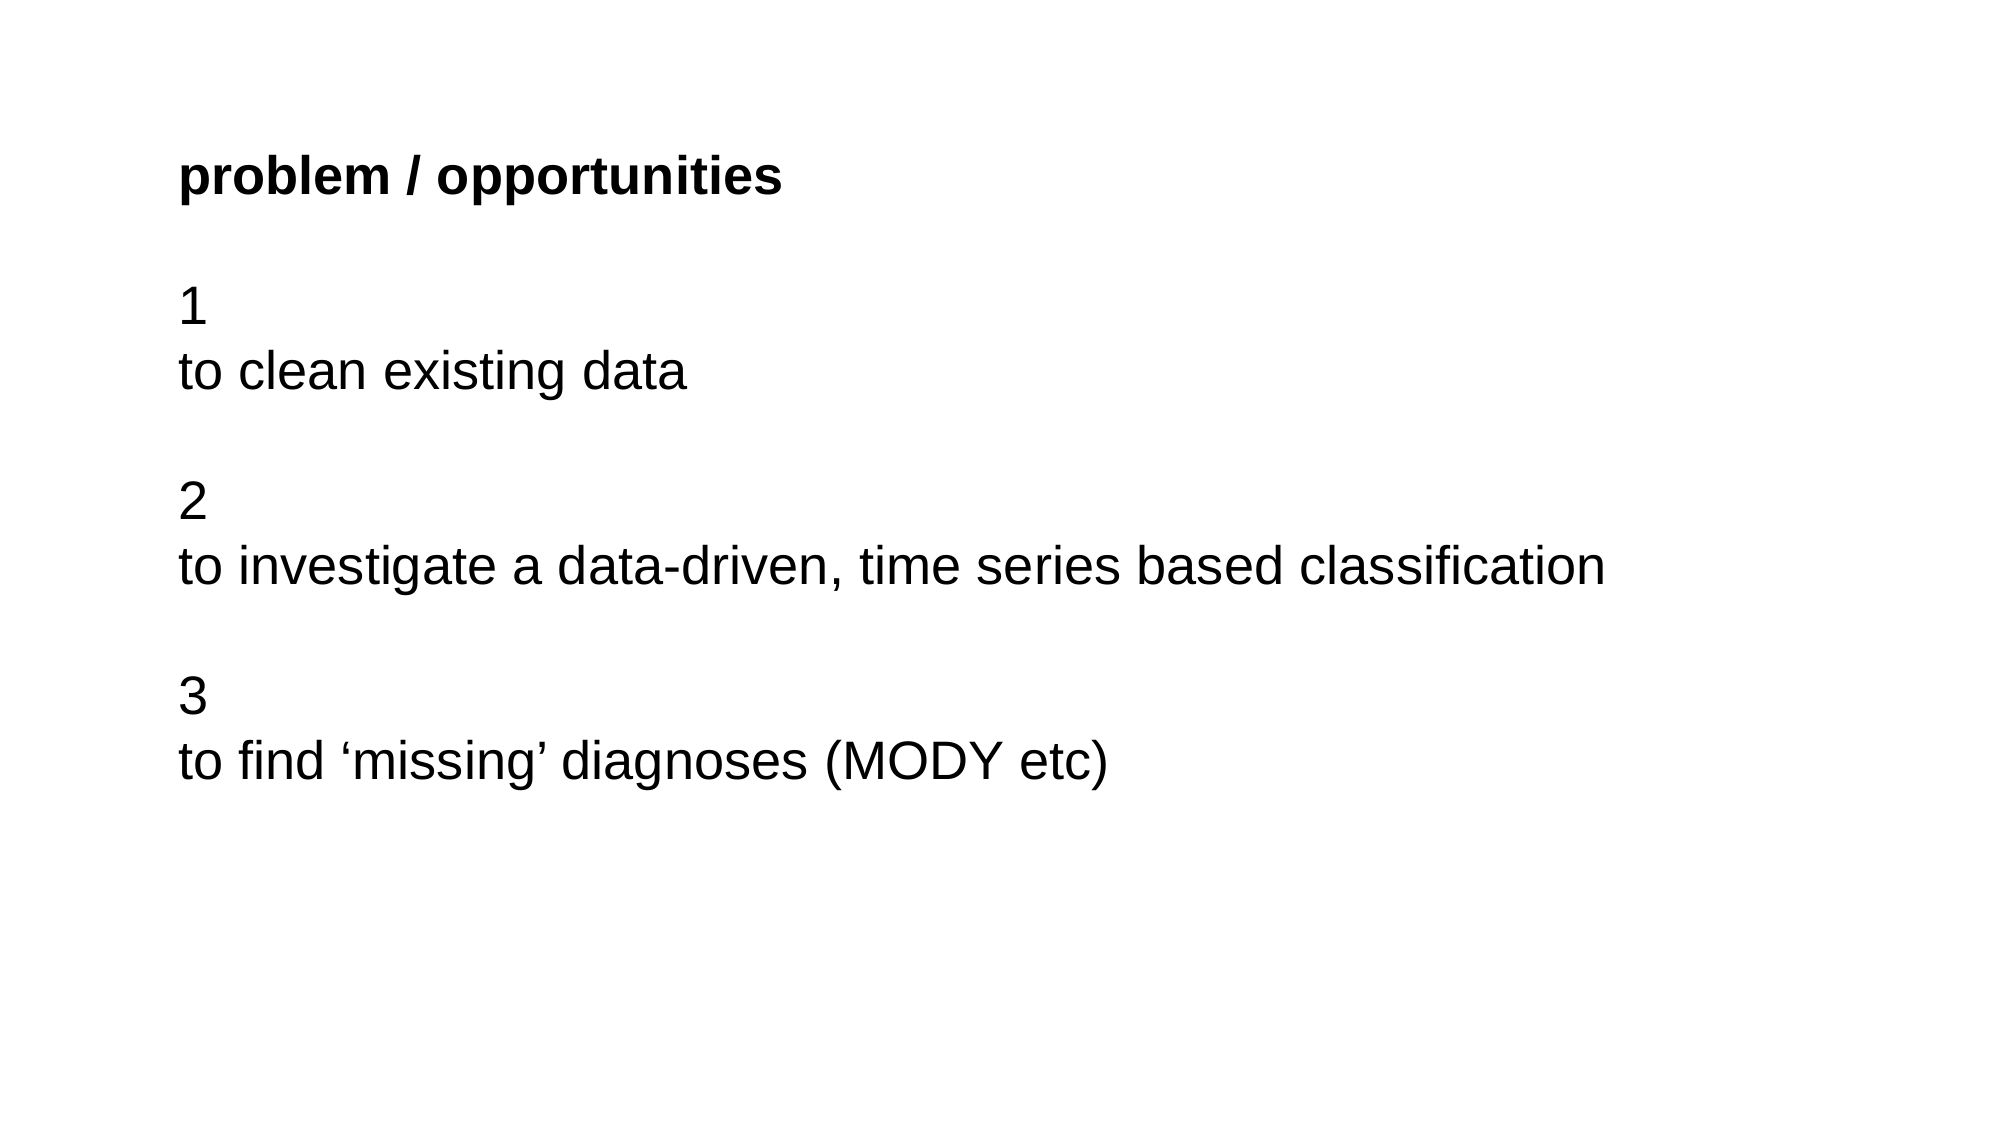

problem / opportunities

1
to clean existing data

2
to investigate a data-driven, time series based classification

3
to find ‘missing’ diagnoses (MODY etc)